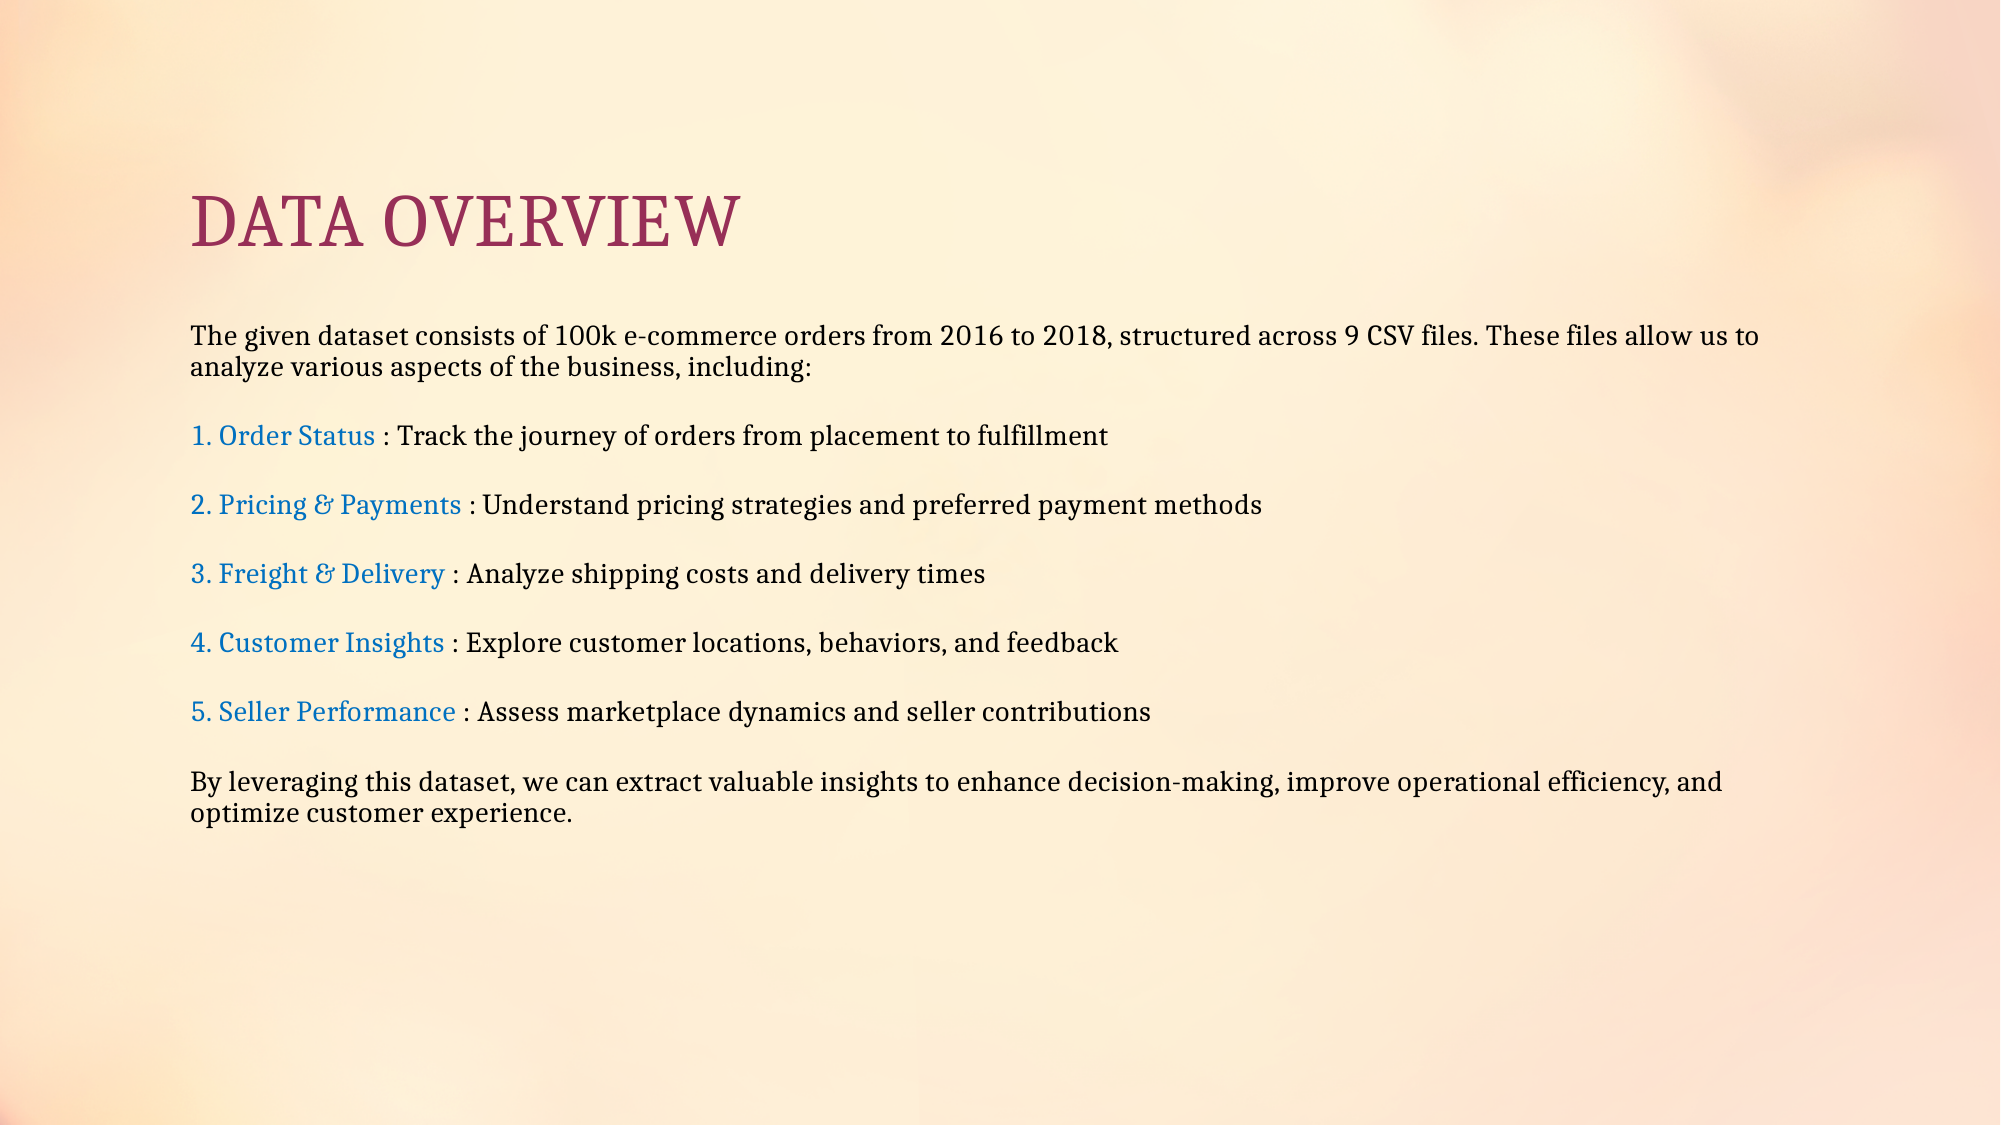

# DATA OVERVIEW
The given dataset consists of 100k e-commerce orders from 2016 to 2018, structured across 9 CSV files. These files allow us to analyze various aspects of the business, including:
1. Order Status : Track the journey of orders from placement to fulfillment
2. Pricing & Payments : Understand pricing strategies and preferred payment methods
3. Freight & Delivery : Analyze shipping costs and delivery times
4. Customer Insights : Explore customer locations, behaviors, and feedback
5. Seller Performance : Assess marketplace dynamics and seller contributions
By leveraging this dataset, we can extract valuable insights to enhance decision-making, improve operational efficiency, and optimize customer experience.